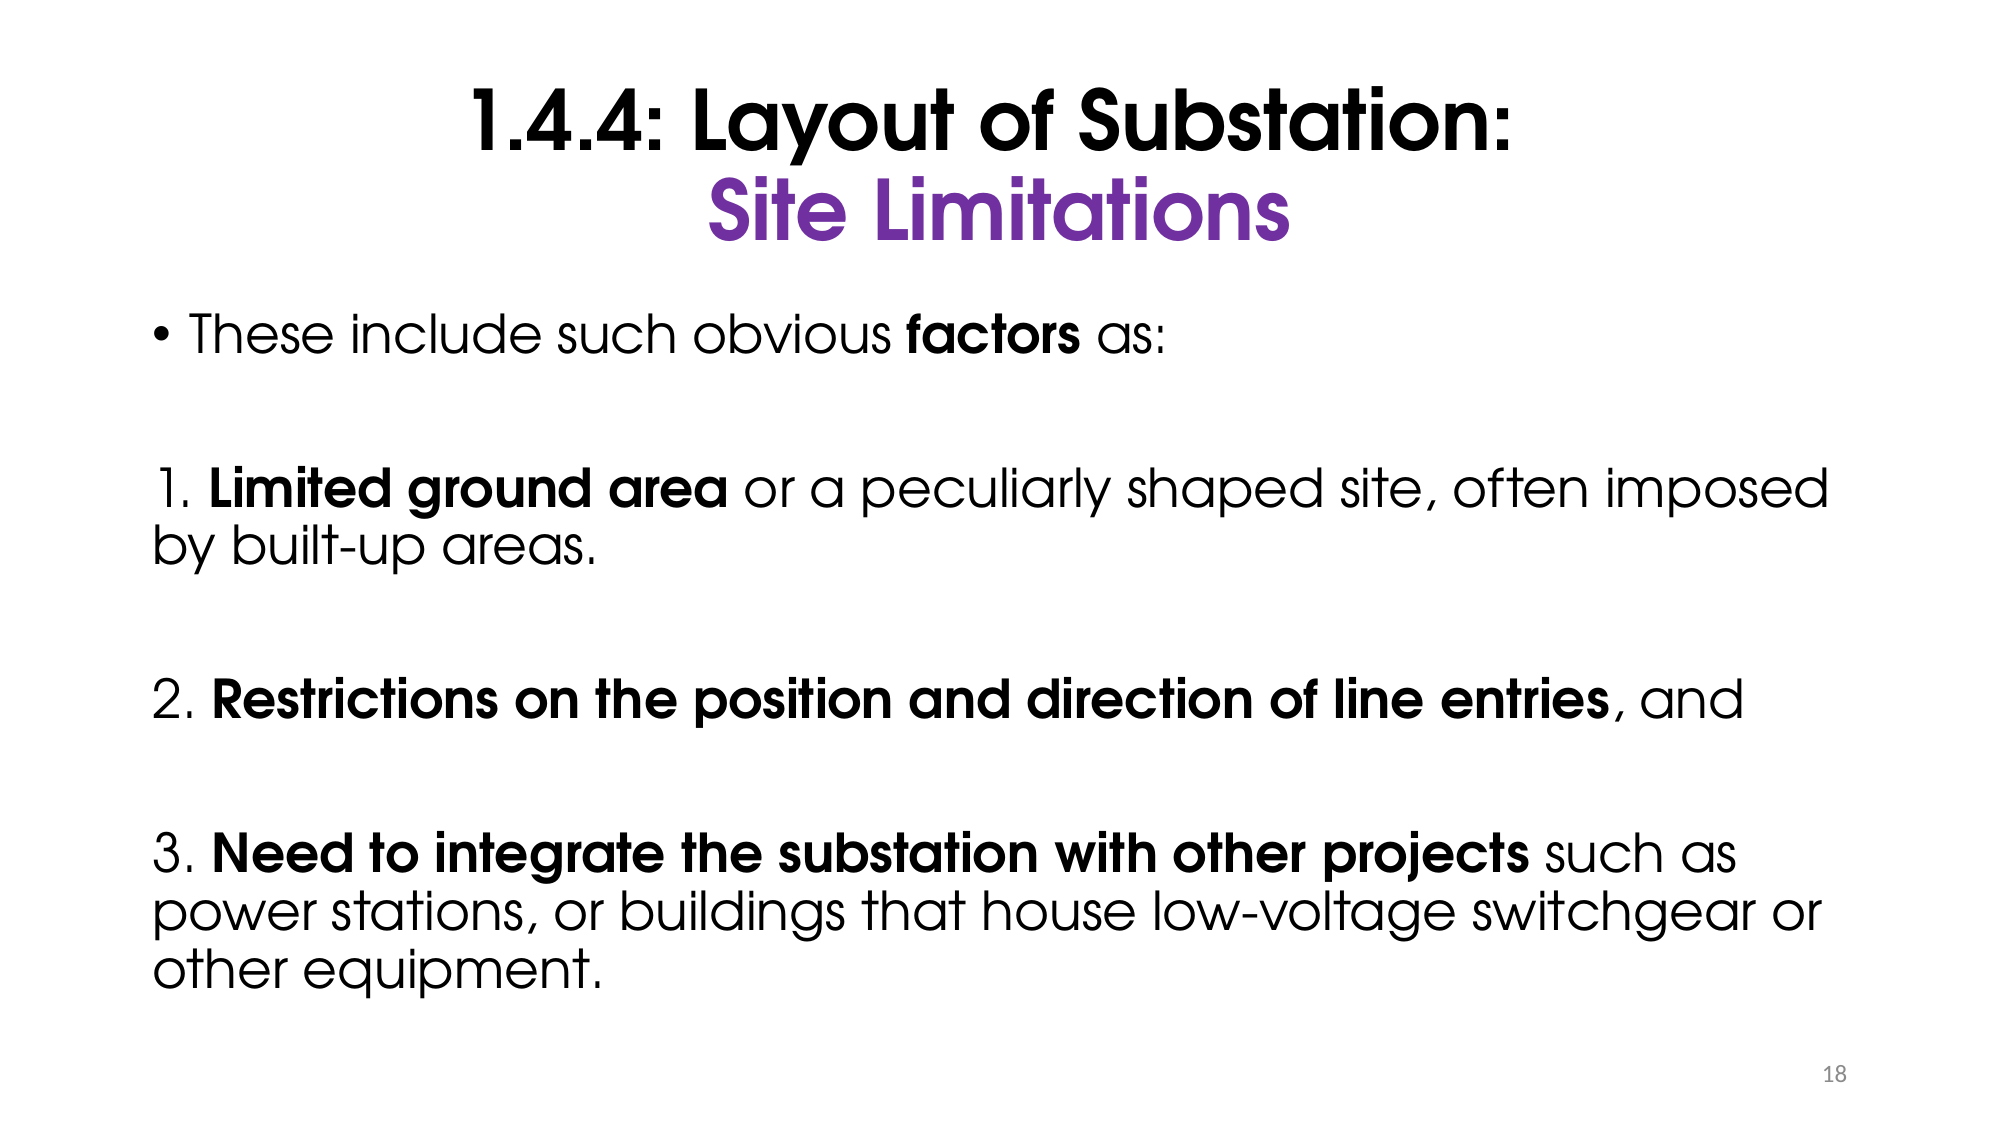

# 1.4.4: Layout of Substation: Site Limitations
These include such obvious factors as:

1. Limited ground area or a peculiarly shaped site, often imposed by built-up areas.

2. Restrictions on the position and direction of line entries, and

3. Need to integrate the substation with other projects such as power stations, or buildings that house low-voltage switchgear or other equipment.

18